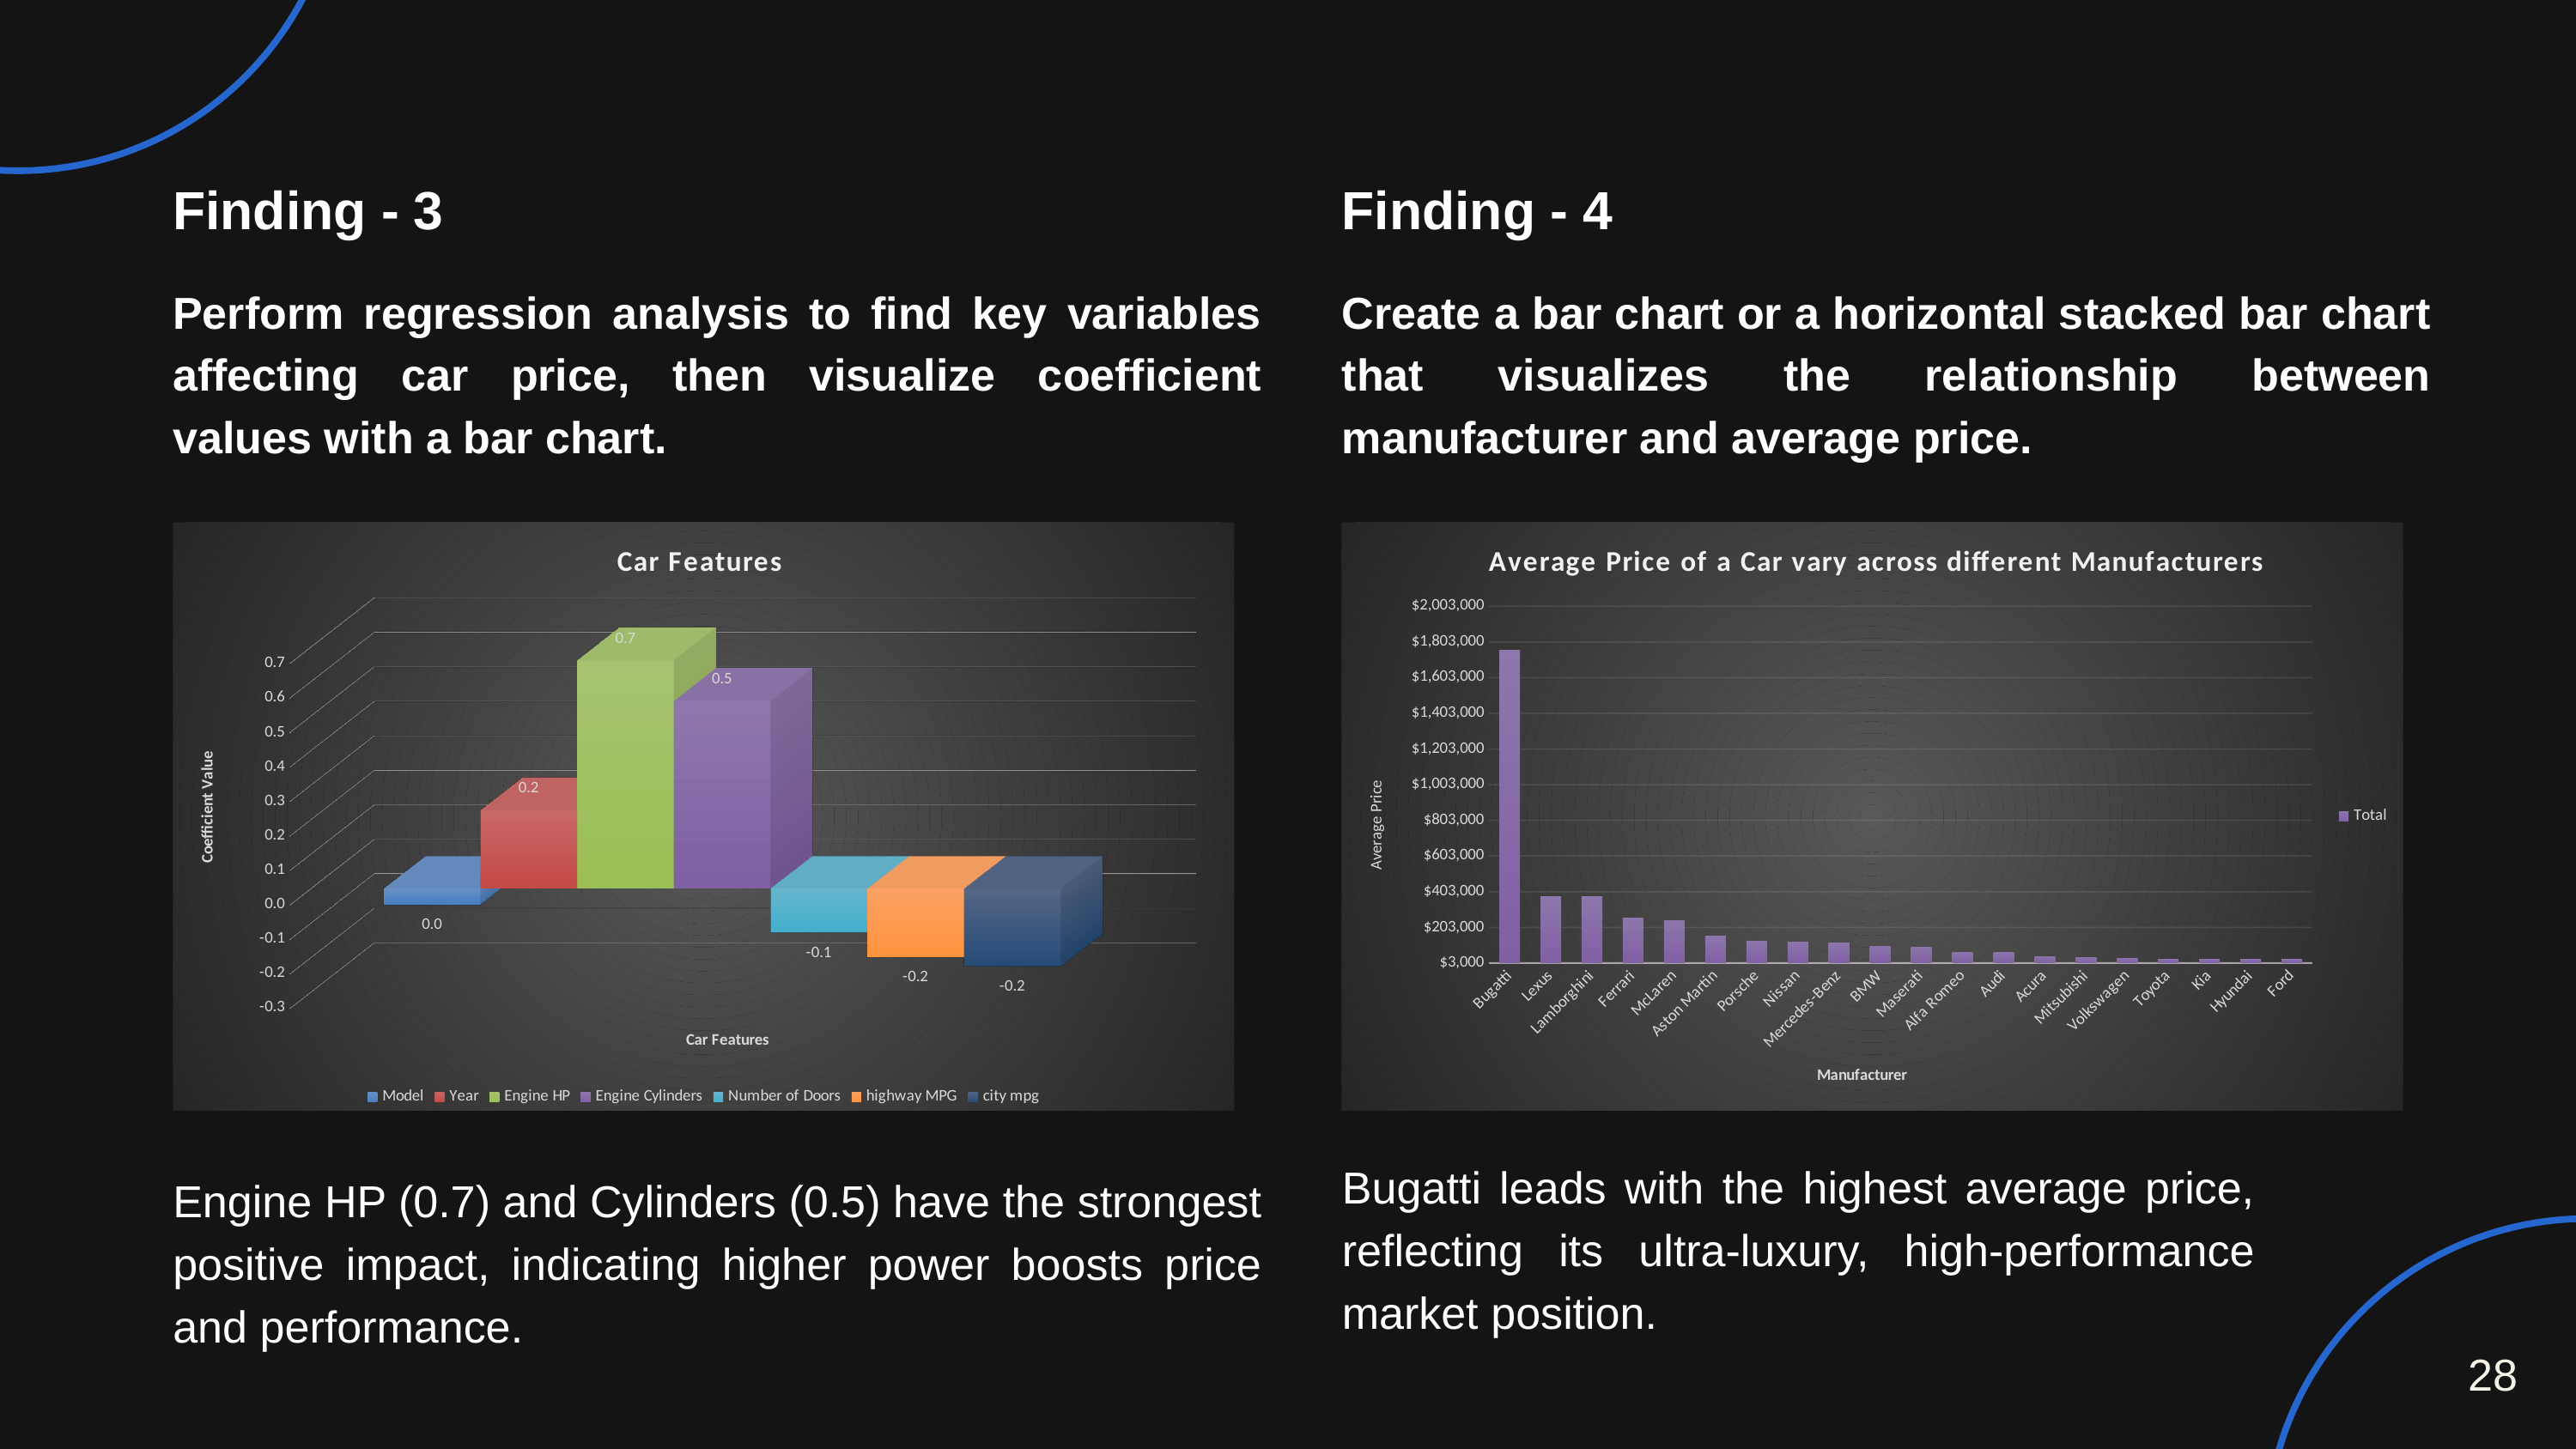

Finding - 3
Finding - 4
Perform regression analysis to find key variables affecting car price, then visualize coefficient values with a bar chart.

Create a bar chart or a horizontal stacked bar chart that visualizes the relationship between manufacturer and average price.

[unsupported chart]

### Chart:  Average Price of a Car vary across different Manufacturers

| Category | Total |
|---|---|
| Bugatti | 1757223.6666666667 |
| Lexus | 375000.0 |
| Lamborghini | 373273.5294117647 |
| Ferrari | 254085.83333333334 |
| McLaren | 239805.0 |
| Aston Martin | 155986.5909090909 |
| Porsche | 127688.88888888889 |
| Nissan | 119030.0 |
| Mercedes-Benz | 117253.91304347826 |
| BMW | 98528.05555555556 |
| Maserati | 89779.85714285714 |
| Alfa Romeo | 61600.0 |
| Audi | 61383.01652892562 |
| Acura | 40859.04761904762 |
| Mitsubishi | 36145.0 |
| Volkswagen | 30630.522727272728 |
| Toyota | 25895.0 |
| Kia | 23915.0 |
| Hyundai | 23836.666666666668 |
| Ford | 22054.090909090908 |
Bugatti leads with the highest average price, reflecting its ultra-luxury, high-performance market position.

Engine HP (0.7) and Cylinders (0.5) have the strongest positive impact, indicating higher power boosts price and performance.

28